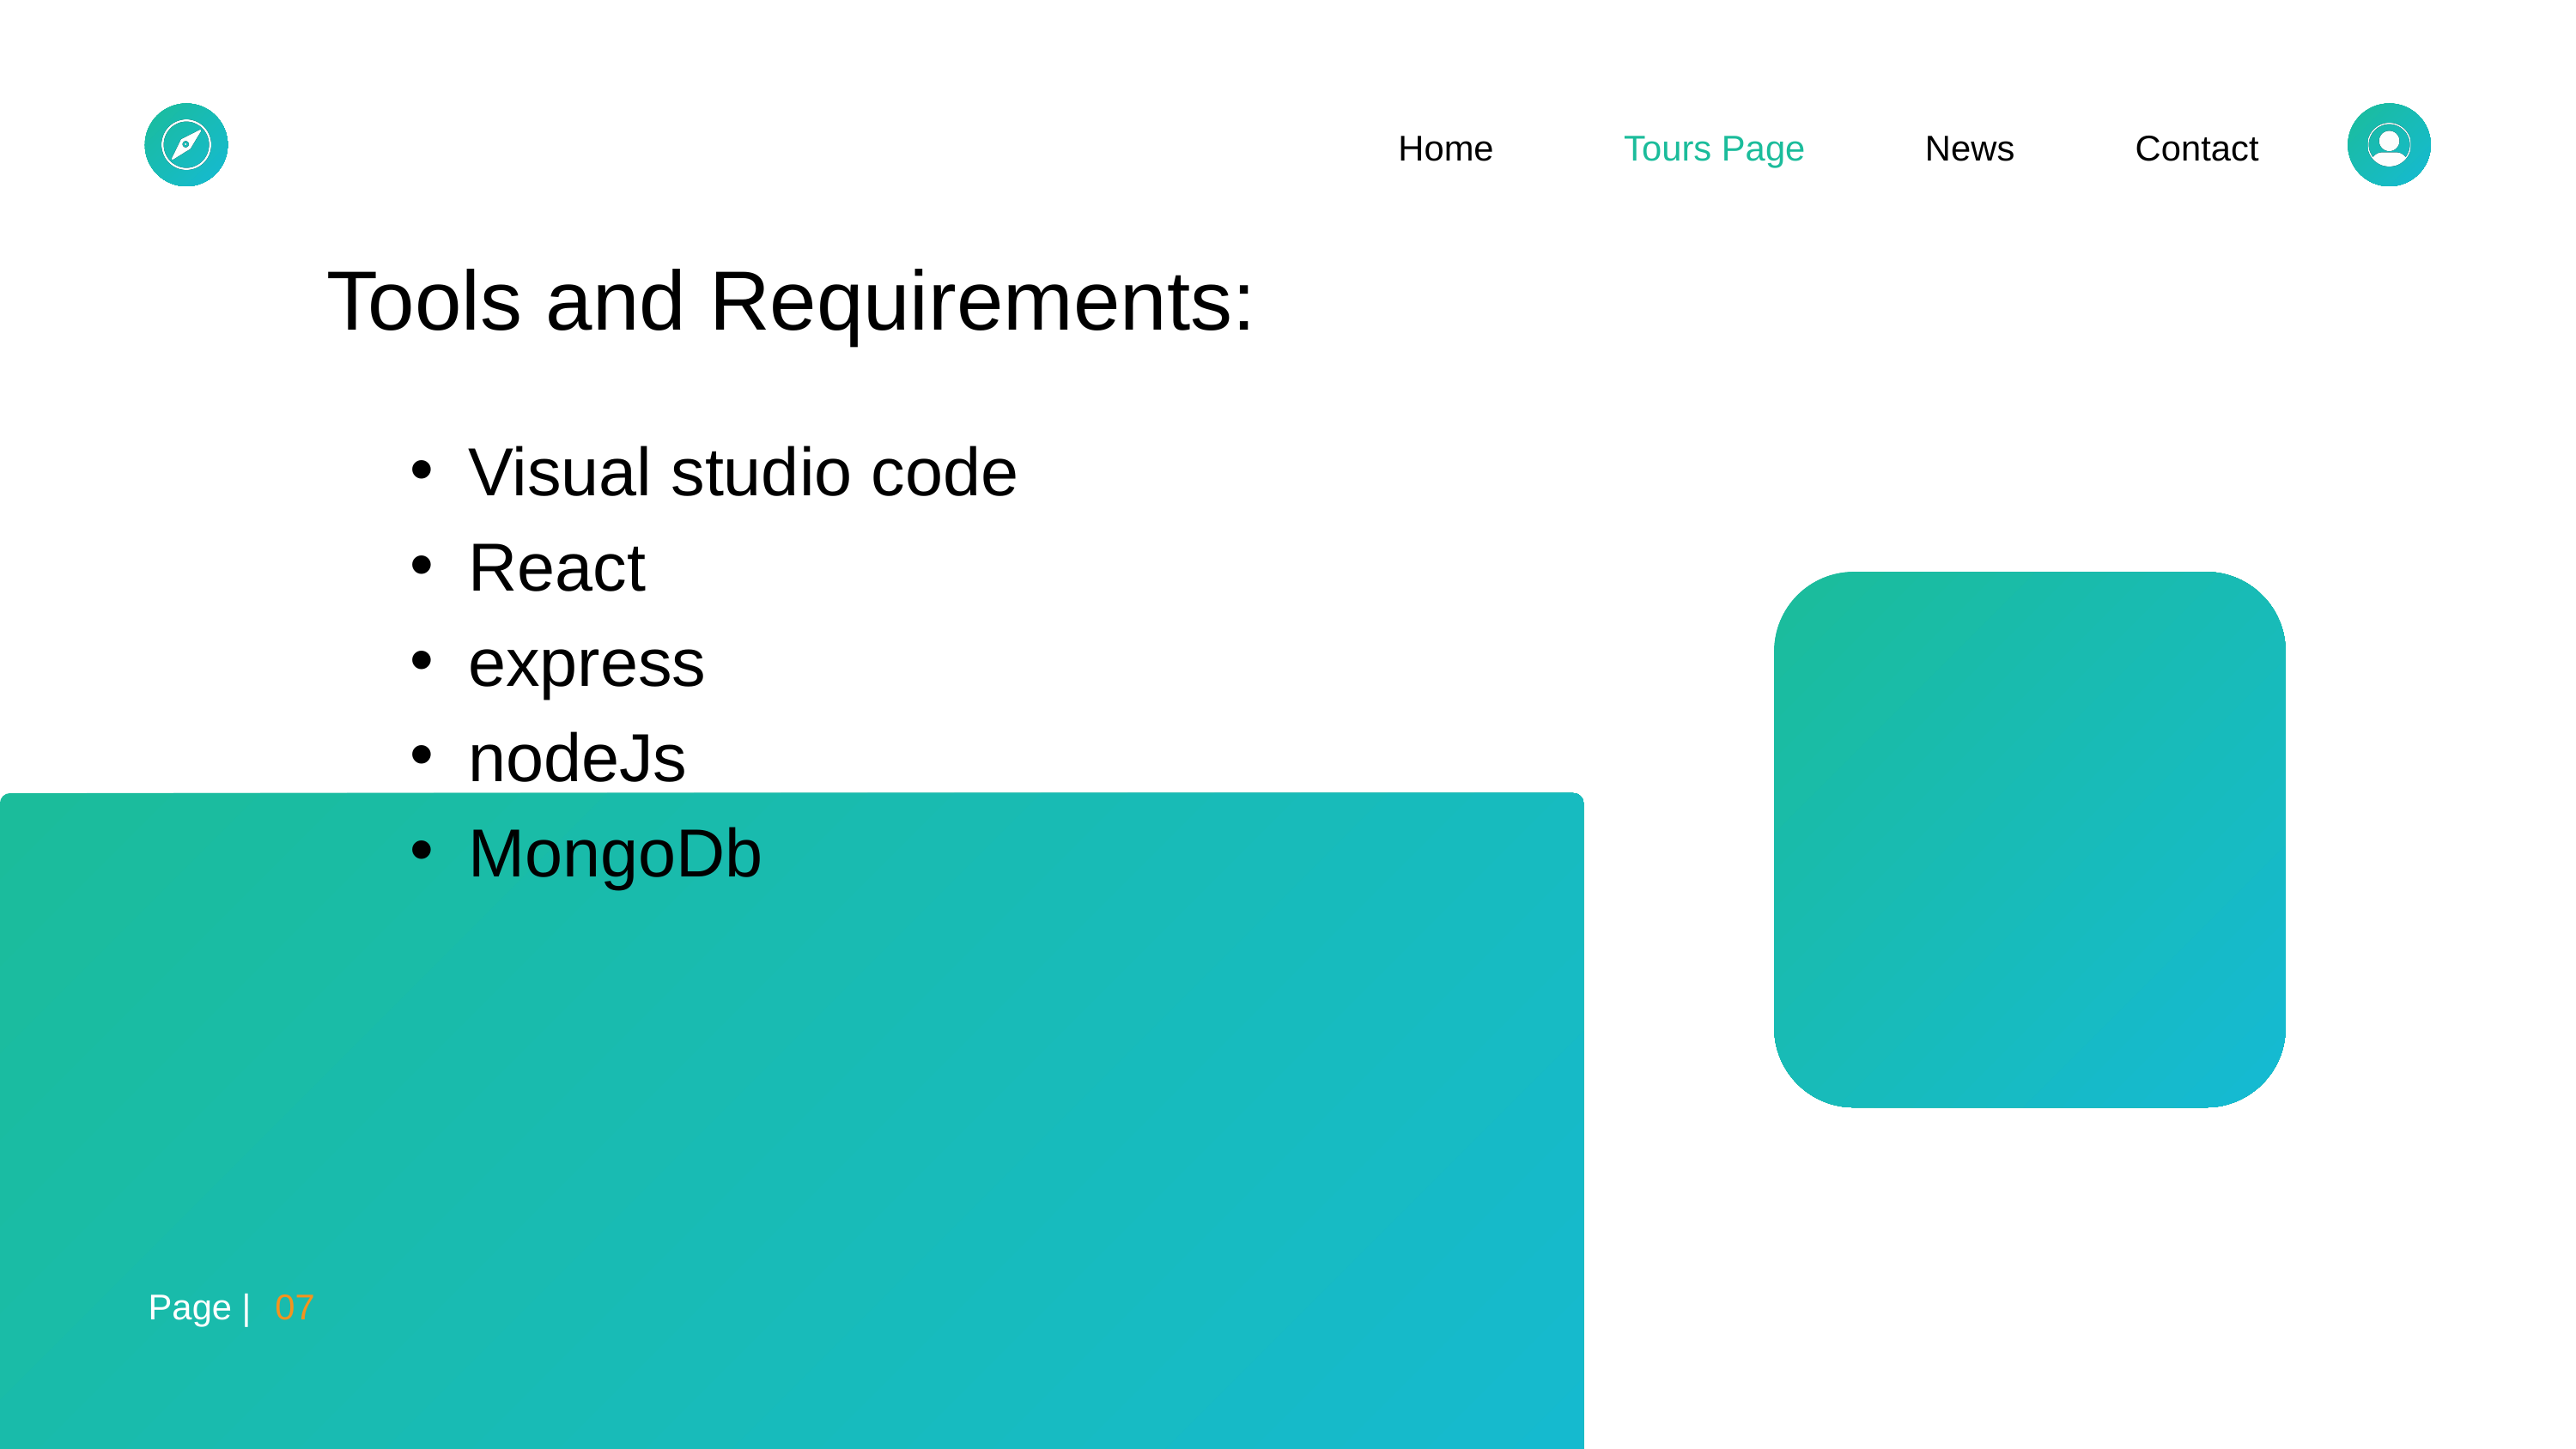

Home
Tours Page
News
Contact

Tools and Requirements:
Visual studio code
React
express
nodeJs
MongoDb

Page |
07